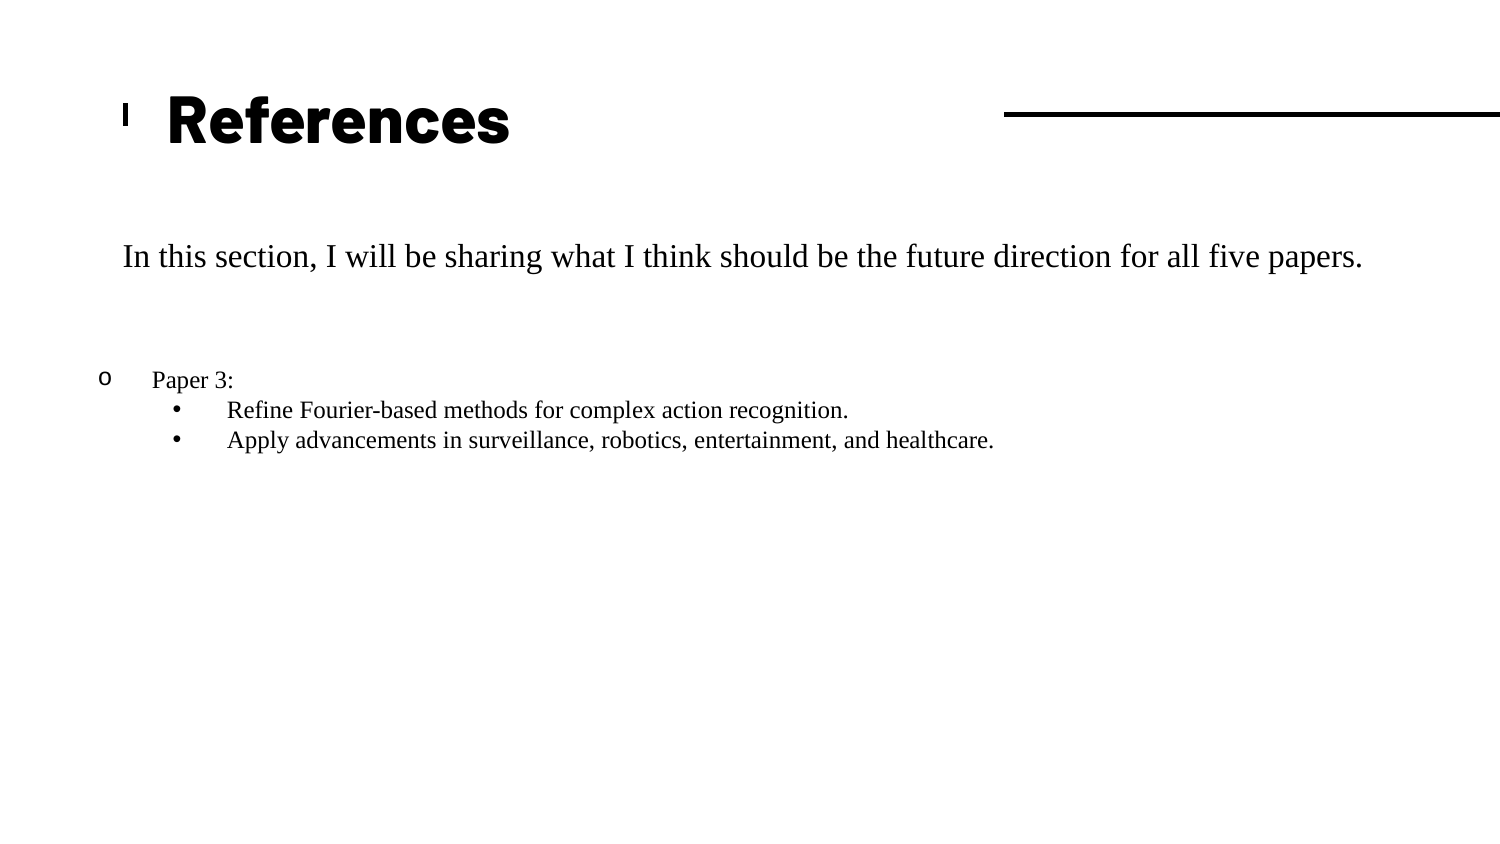

# References
In this section, I will be sharing what I think should be the future direction for all five papers.
Paper 3:
Refine Fourier-based methods for complex action recognition.
Apply advancements in surveillance, robotics, entertainment, and healthcare.